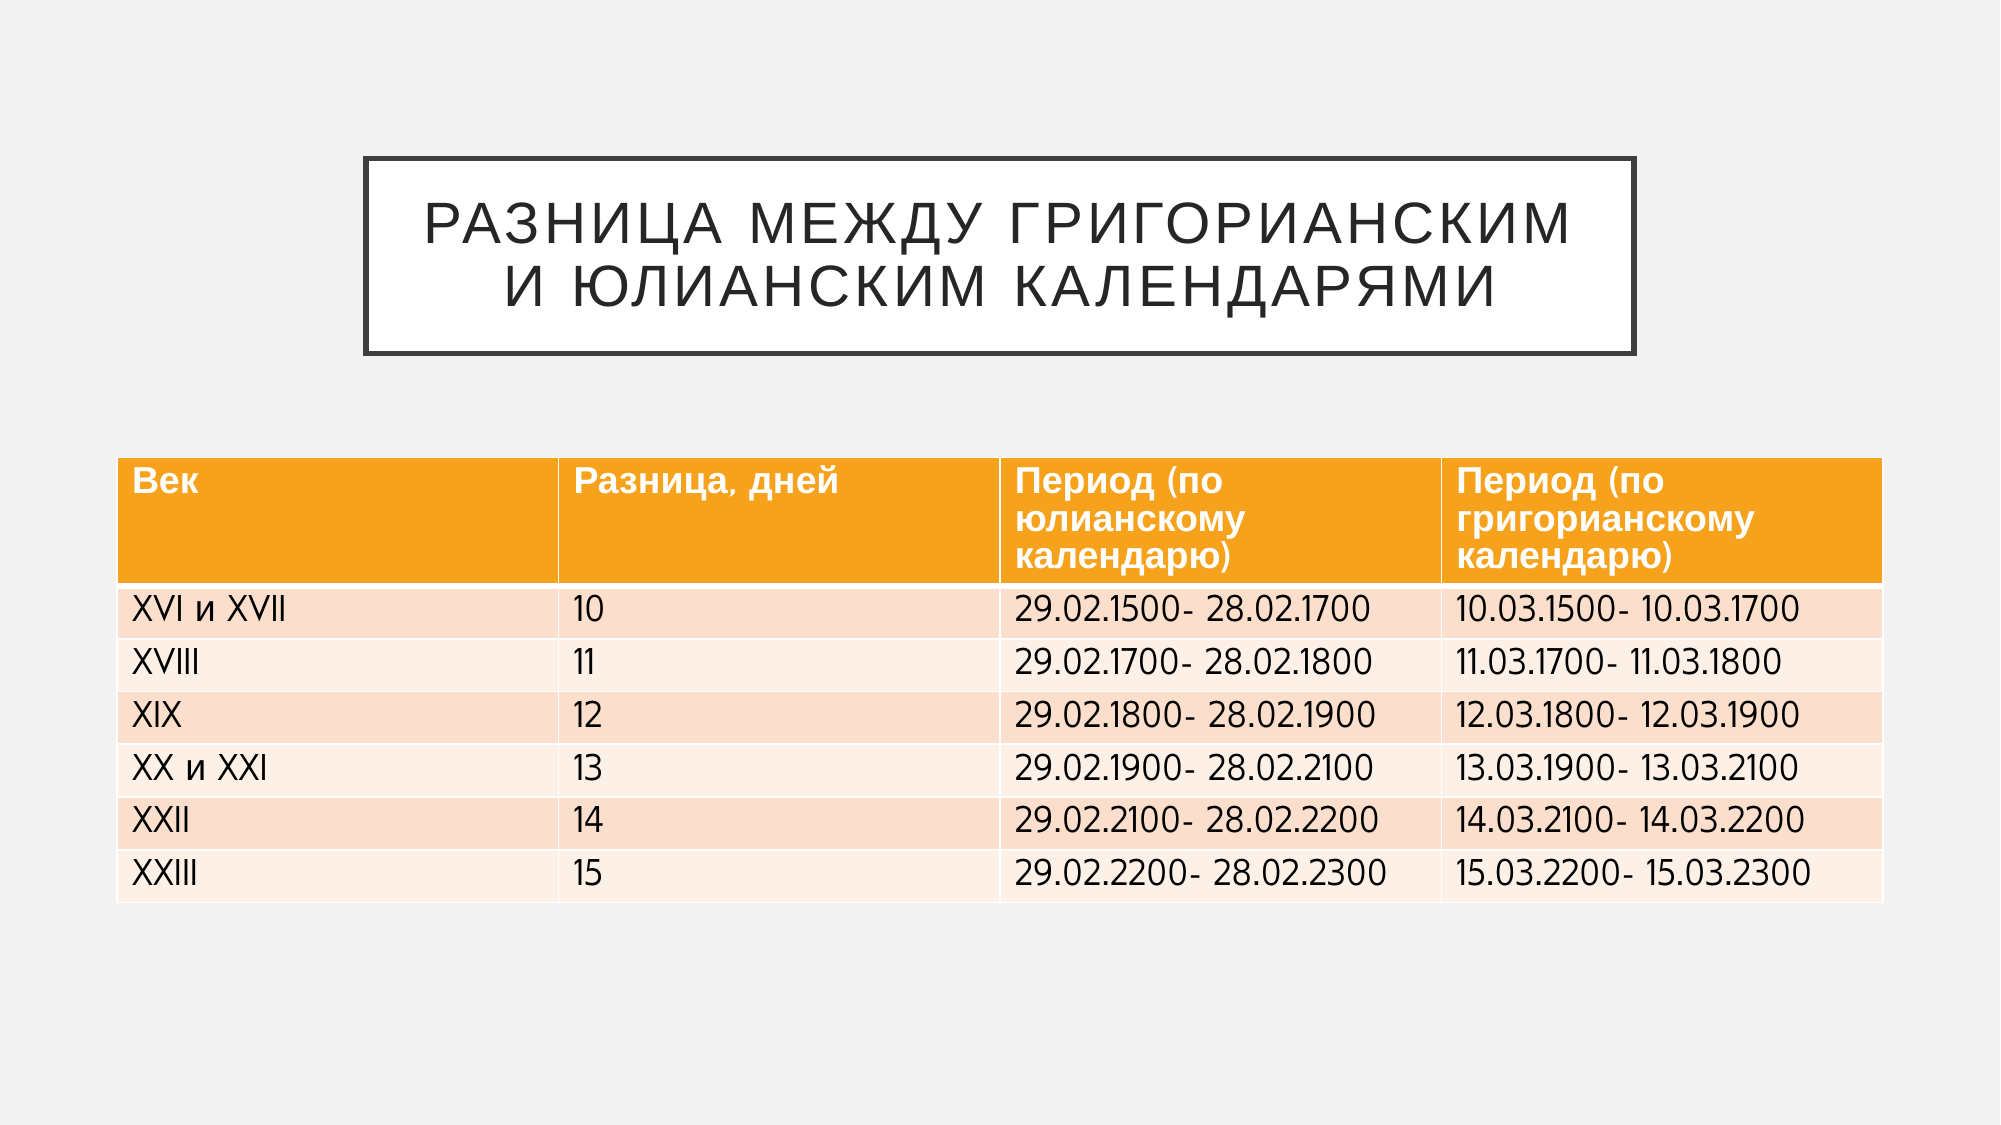

# Разница между григорианским и юлианским календарями
| Век | Разница, дней | Период (по юлианскому календарю) | Период (по григорианскому календарю) |
| --- | --- | --- | --- |
| XVI и XVII | 10 | 29.02.1500- 28.02.1700 | 10.03.1500- 10.03.1700 |
| XVIII | 11 | 29.02.1700- 28.02.1800 | 11.03.1700- 11.03.1800 |
| XIX | 12 | 29.02.1800- 28.02.1900 | 12.03.1800- 12.03.1900 |
| XX и XXI | 13 | 29.02.1900- 28.02.2100 | 13.03.1900- 13.03.2100 |
| XXII | 14 | 29.02.2100- 28.02.2200 | 14.03.2100- 14.03.2200 |
| XXIII | 15 | 29.02.2200- 28.02.2300 | 15.03.2200- 15.03.2300 |